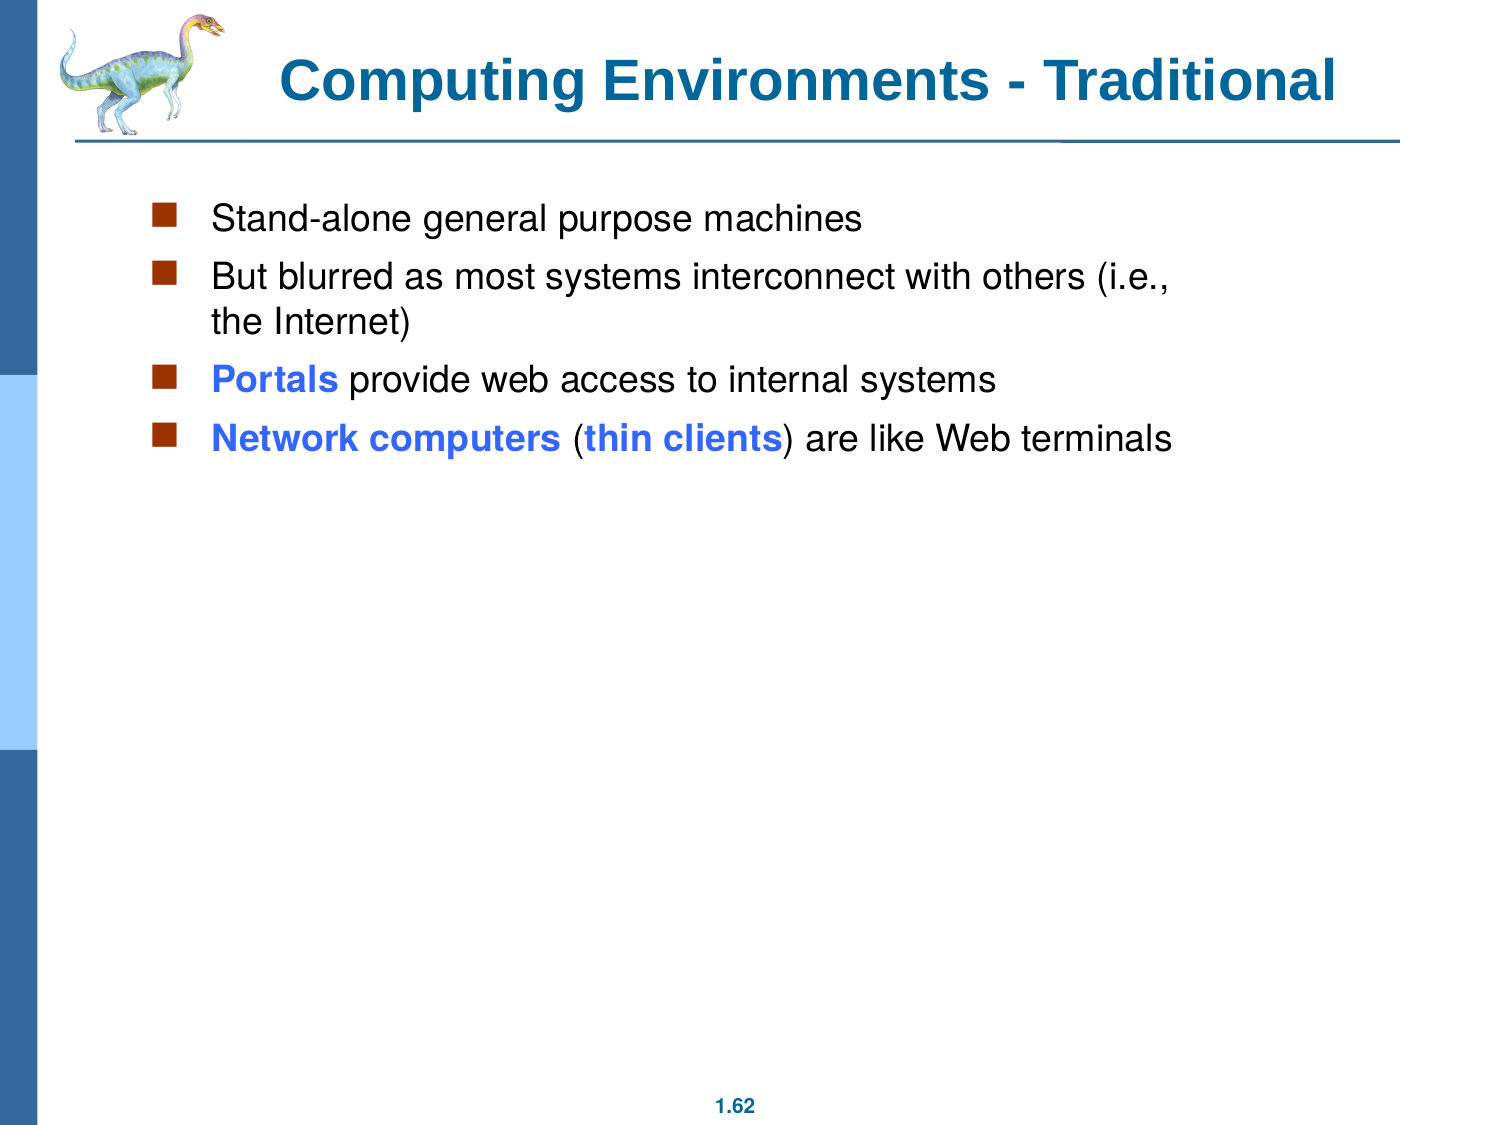

Computing Environments - Traditional
Stand-alone general purpose machines
But blurred as most systems interconnect with others (i.e., the Internet)
Portals provide web access to internal systems
Network computers (thin clients) are like Web terminals